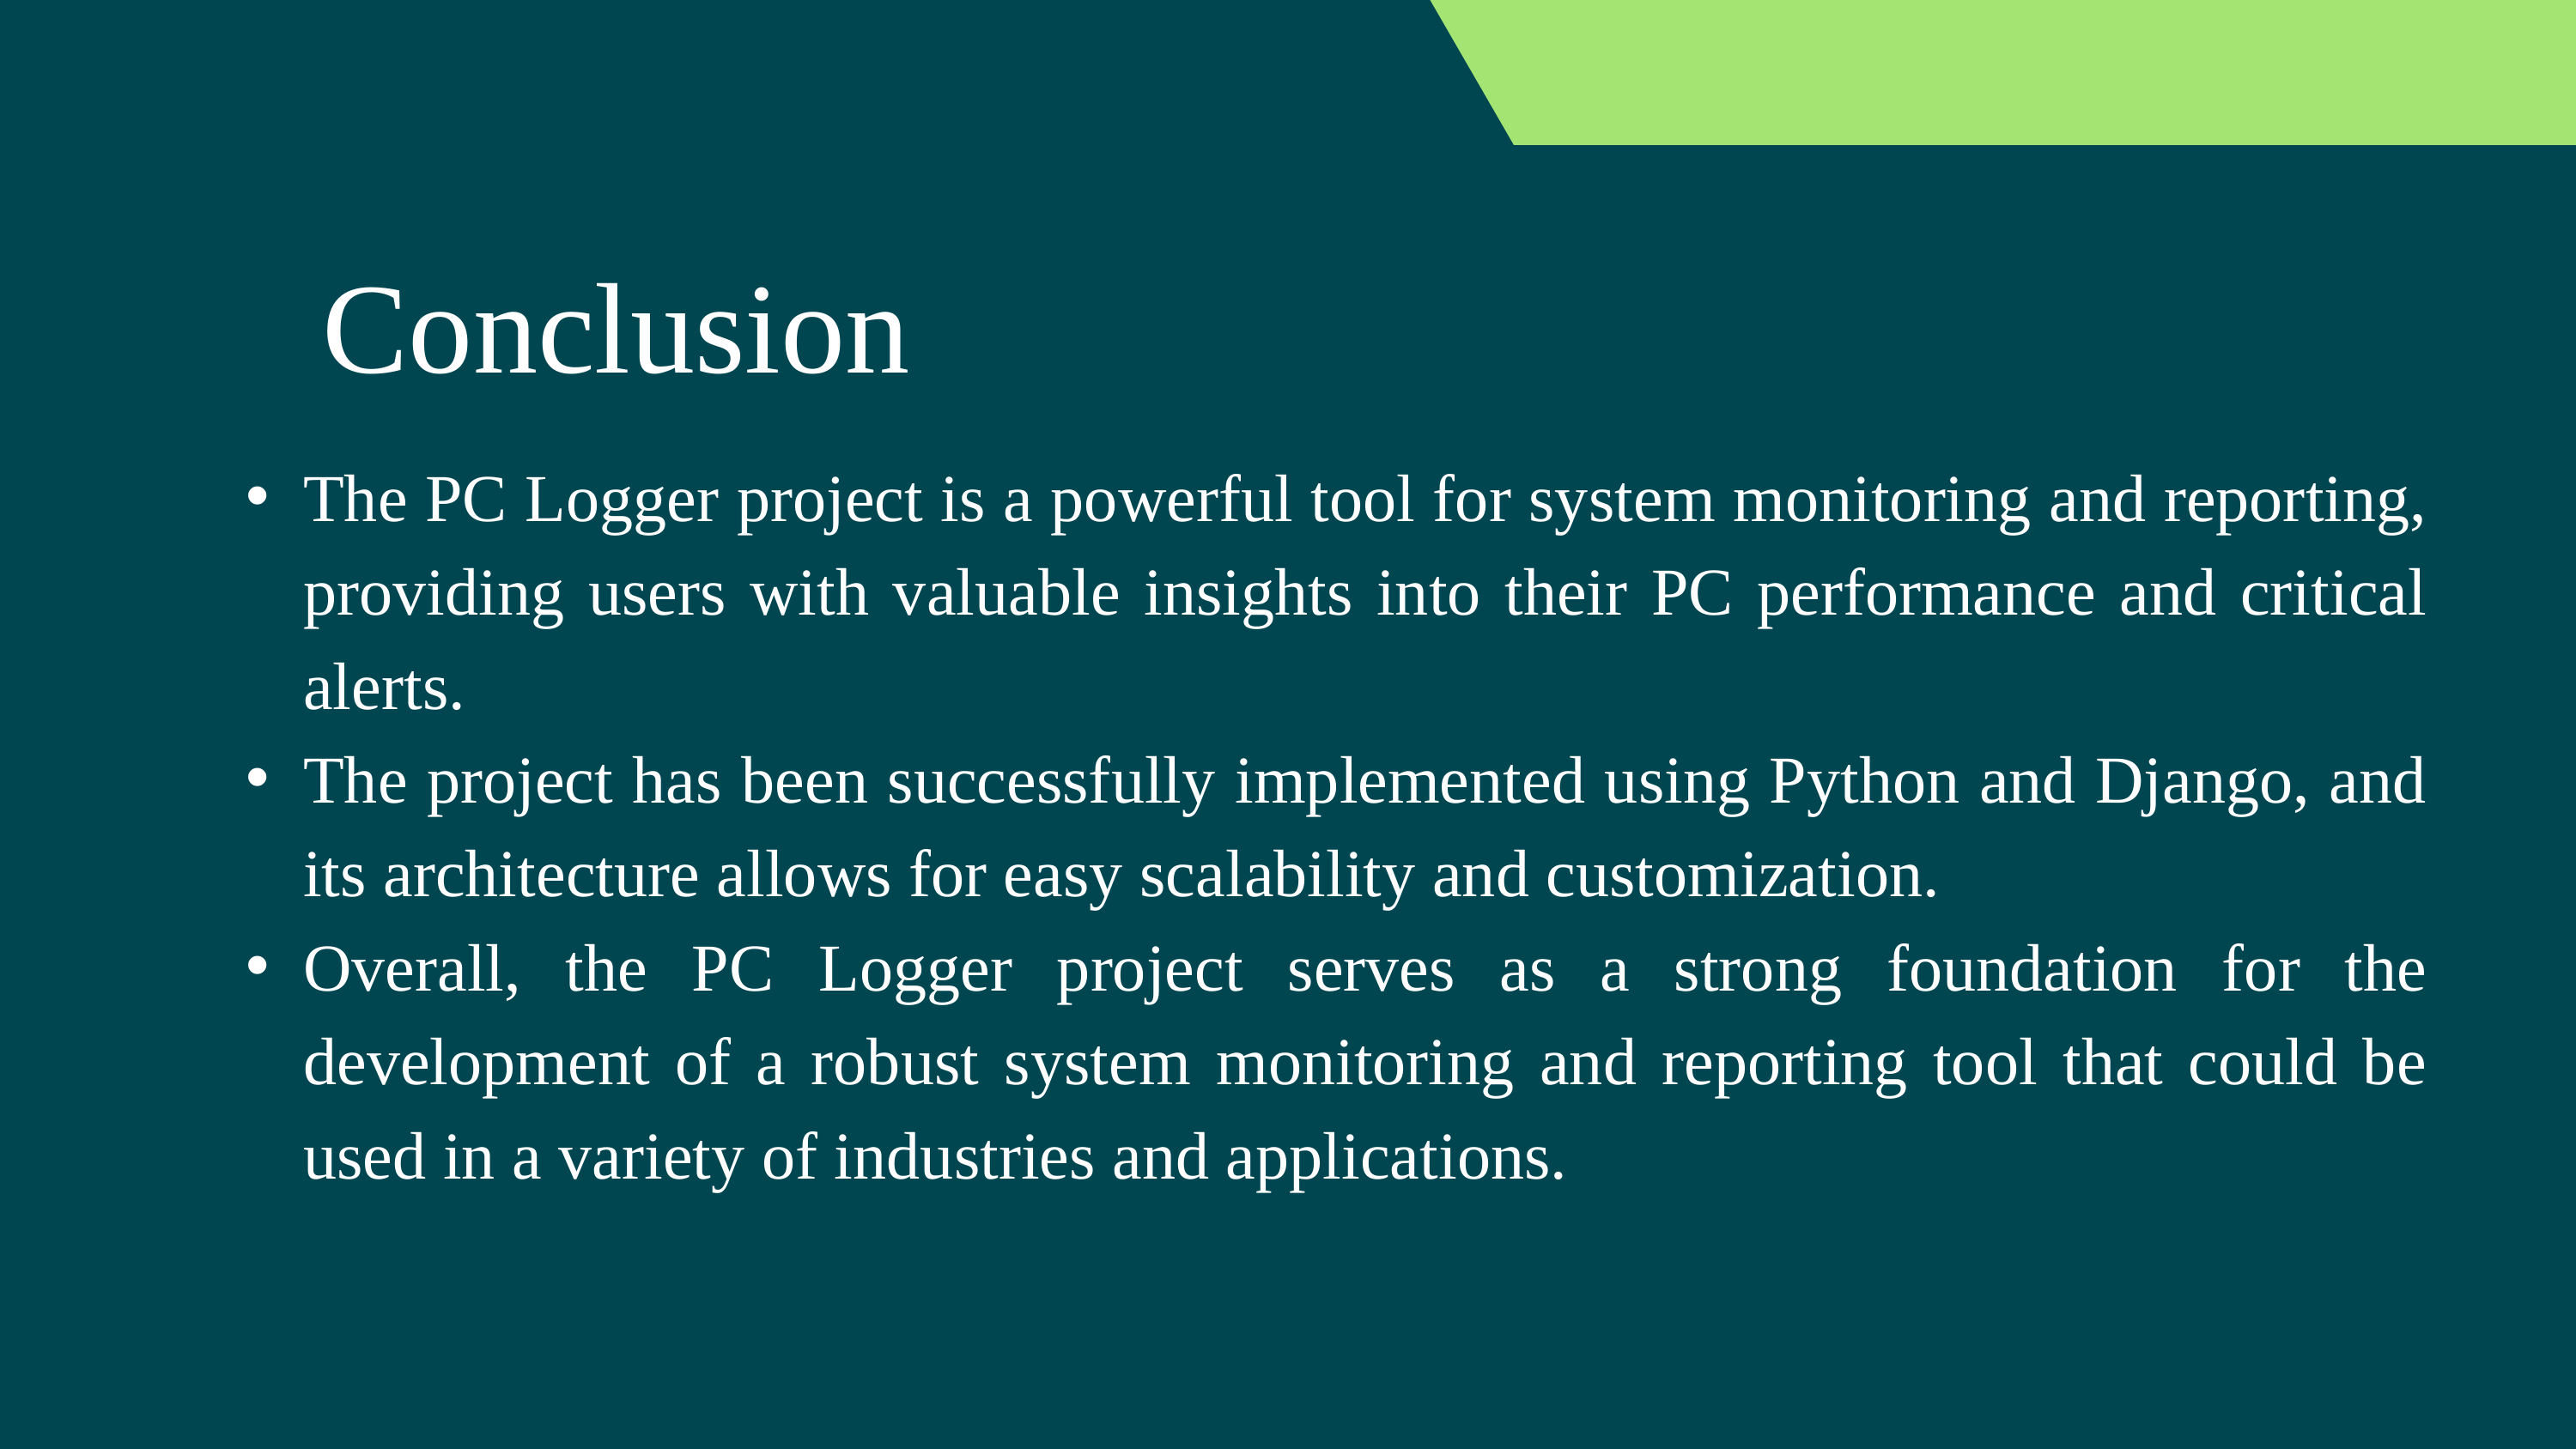

Conclusion
The PC Logger project is a powerful tool for system monitoring and reporting, providing users with valuable insights into their PC performance and critical alerts.
The project has been successfully implemented using Python and Django, and its architecture allows for easy scalability and customization.
Overall, the PC Logger project serves as a strong foundation for the development of a robust system monitoring and reporting tool that could be used in a variety of industries and applications.